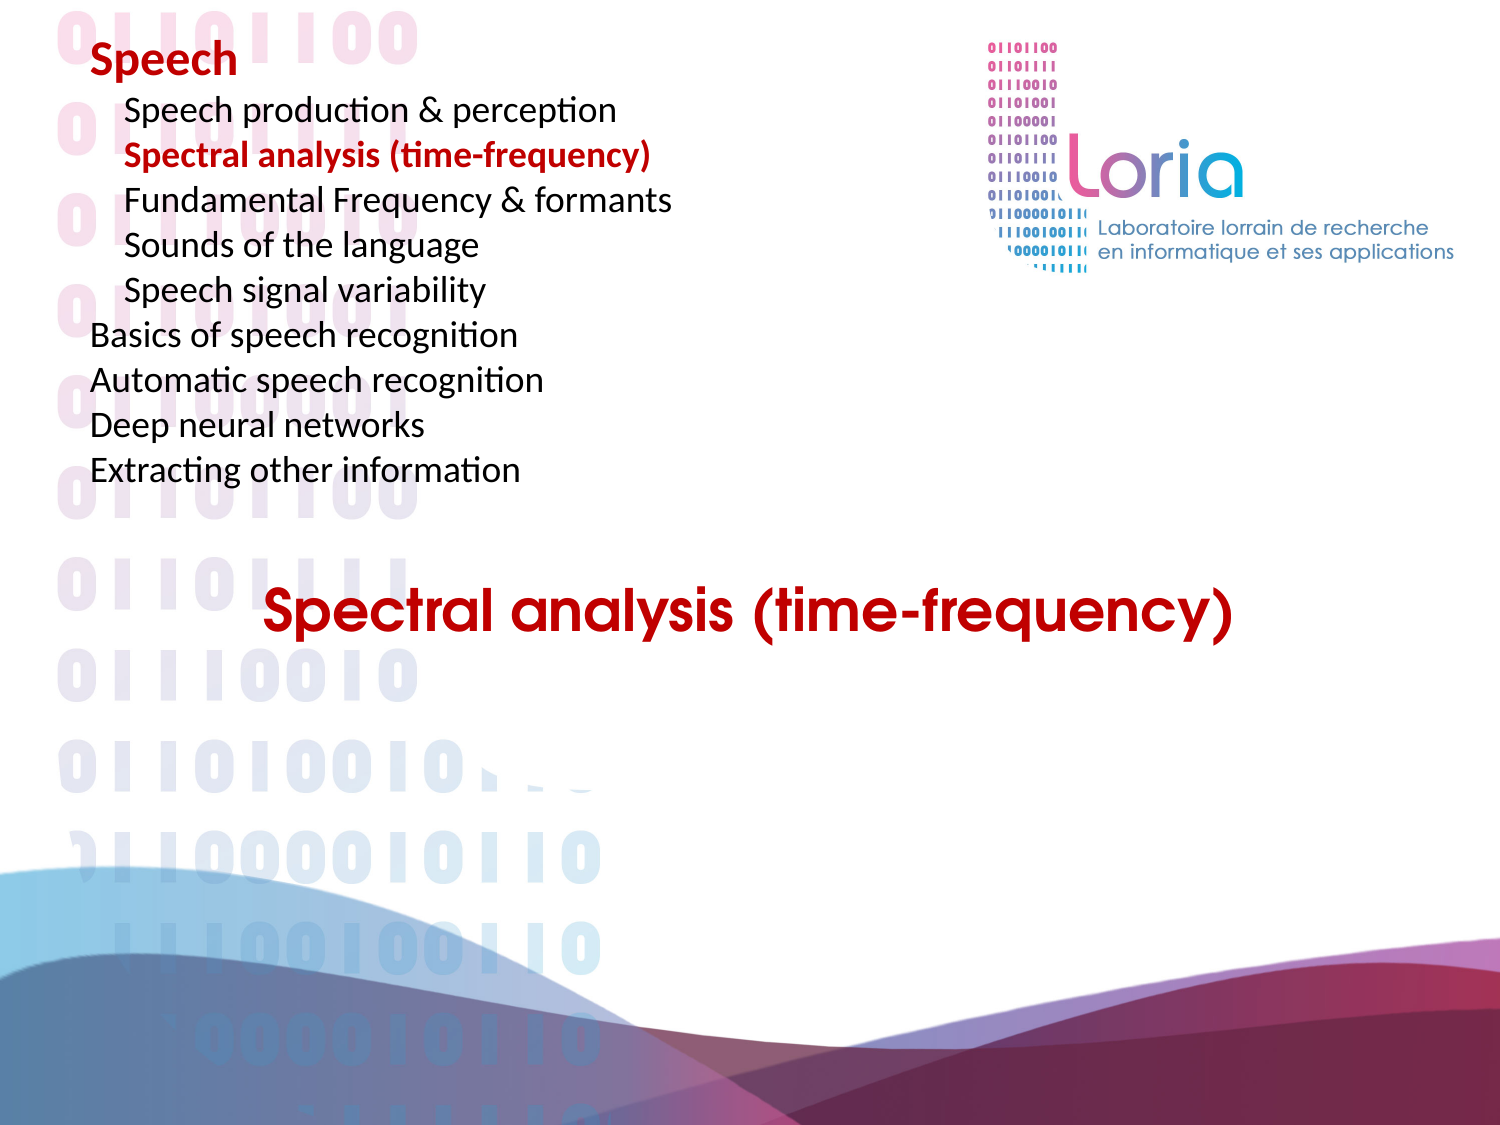

Speech
    Speech production & perception
    Spectral analysis (time-frequency)
    Fundamental Frequency & formants
    Sounds of the language
    Speech signal variability
Basics of speech recognition
Automatic speech recognition
Deep neural networks
Extracting other information
# Spectral analysis (time-frequency)